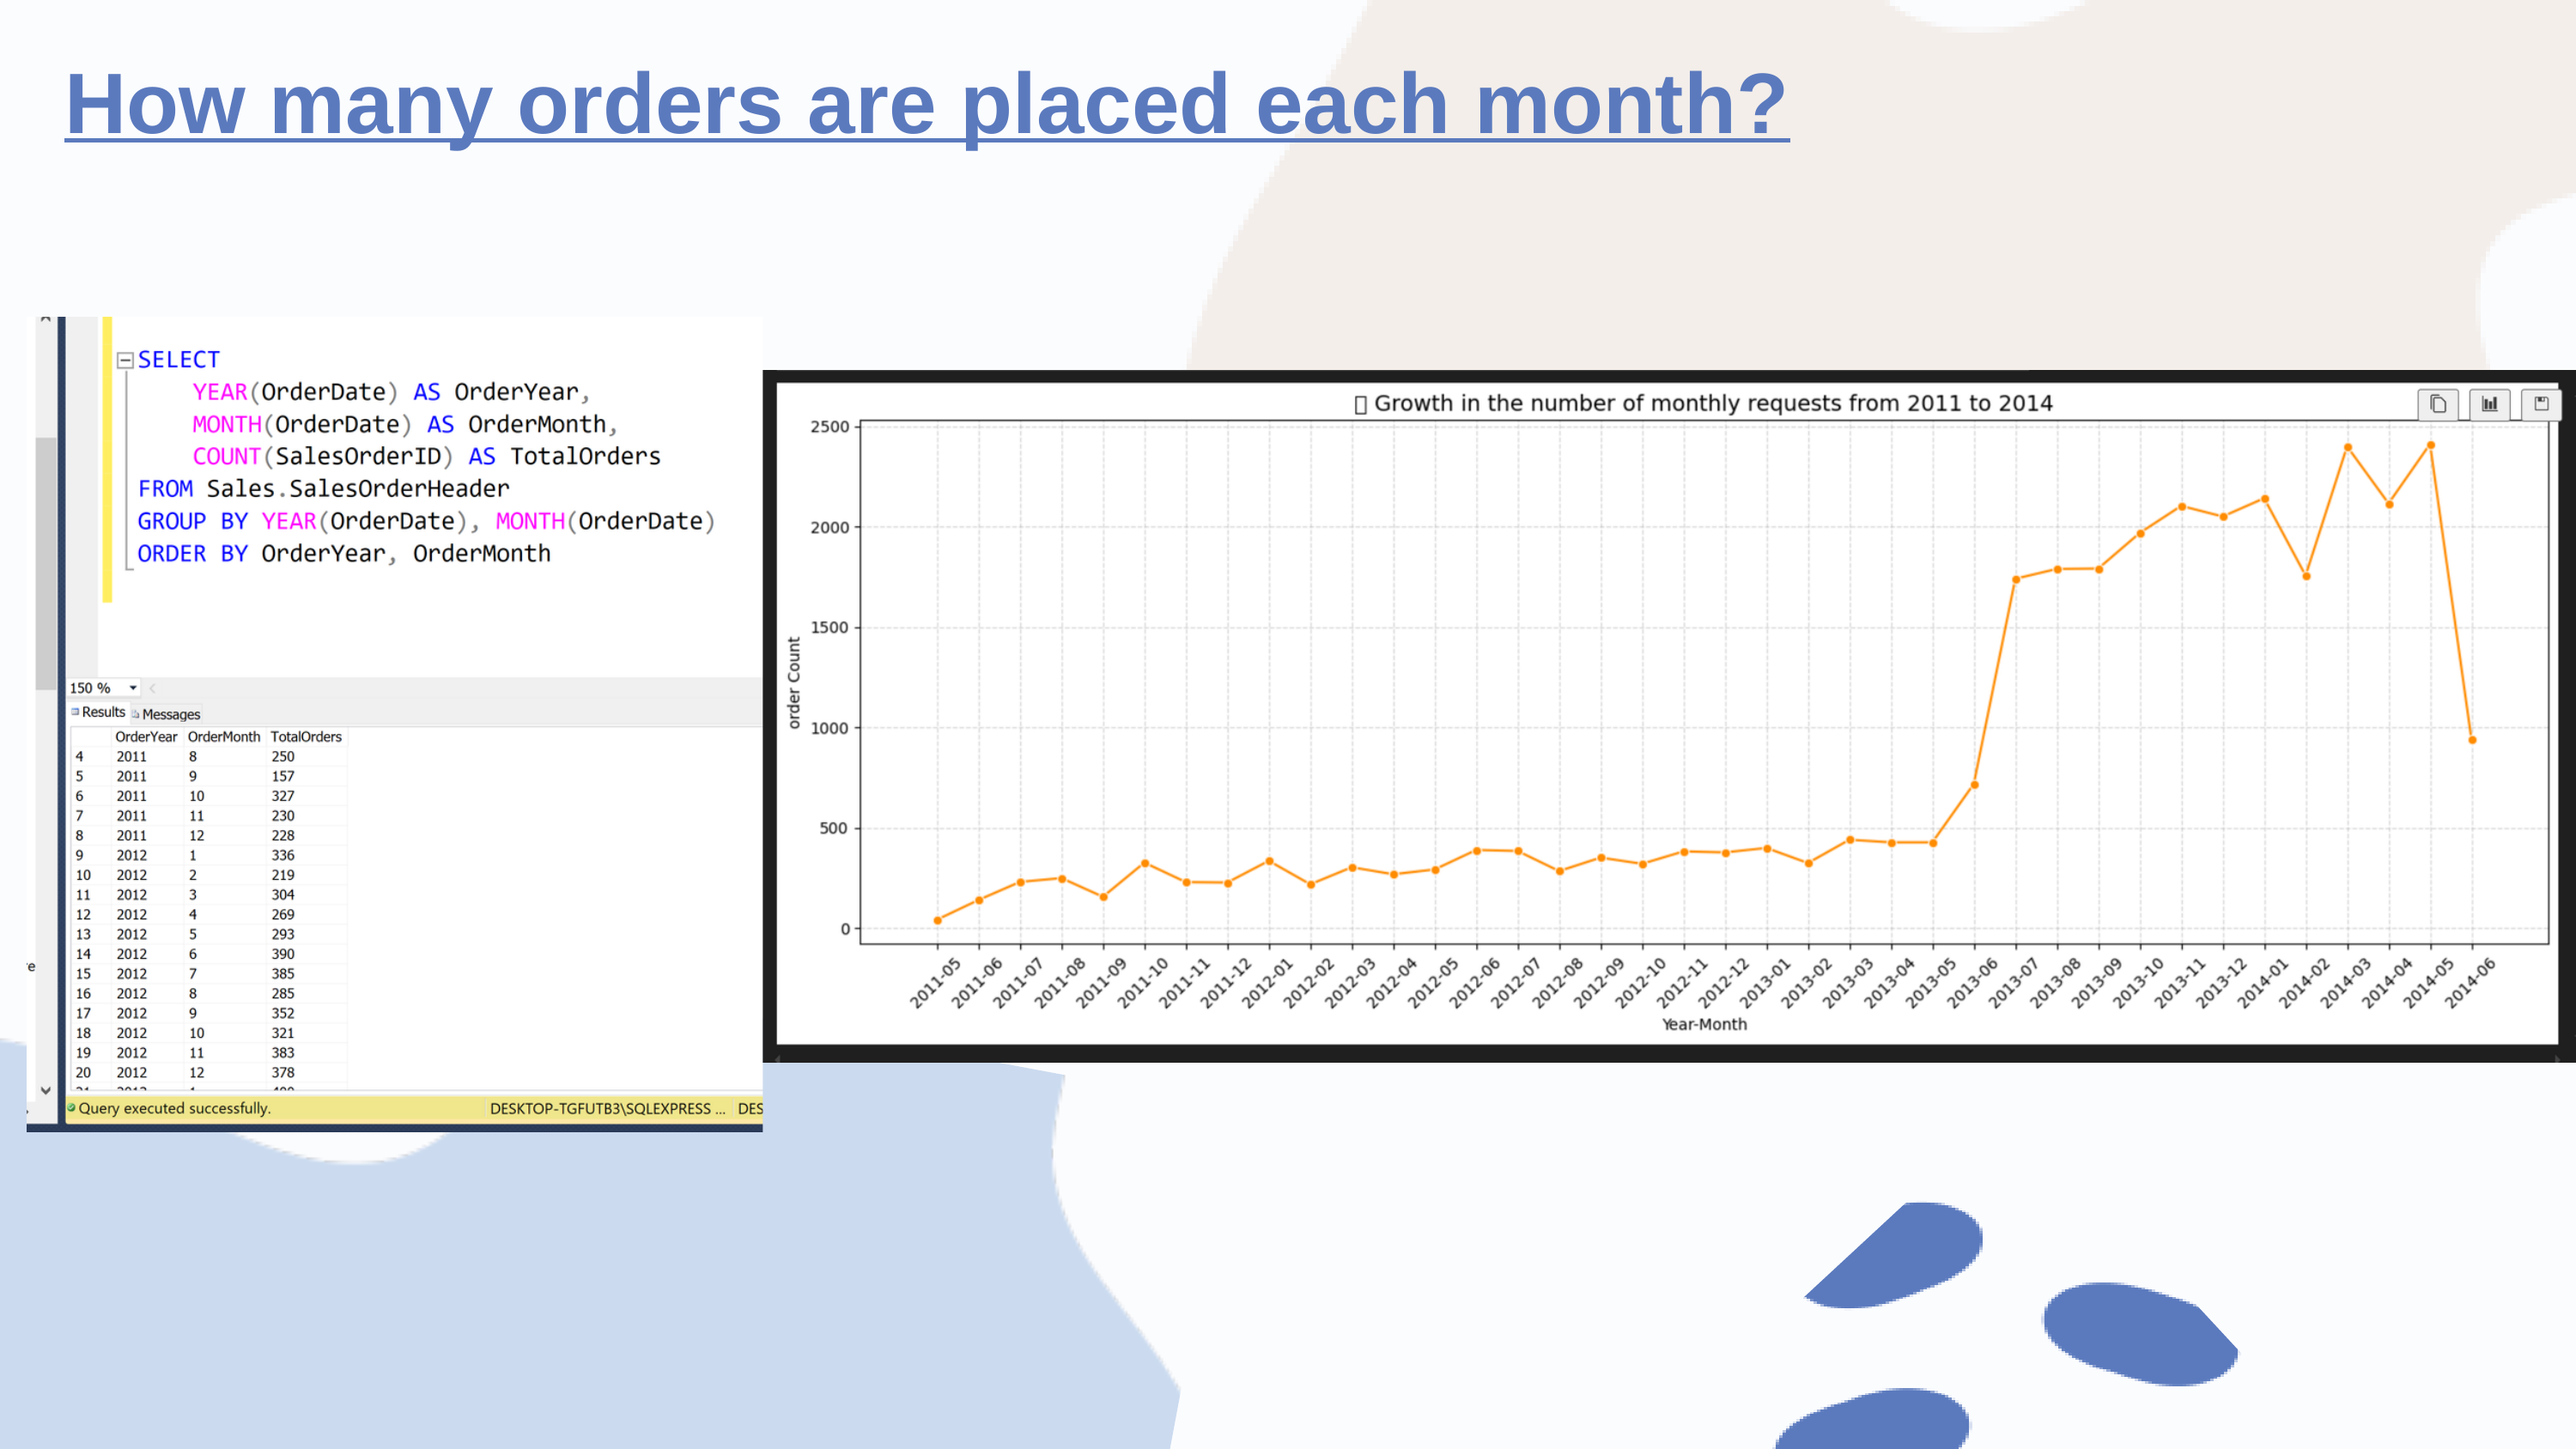

How many orders are placed each month?